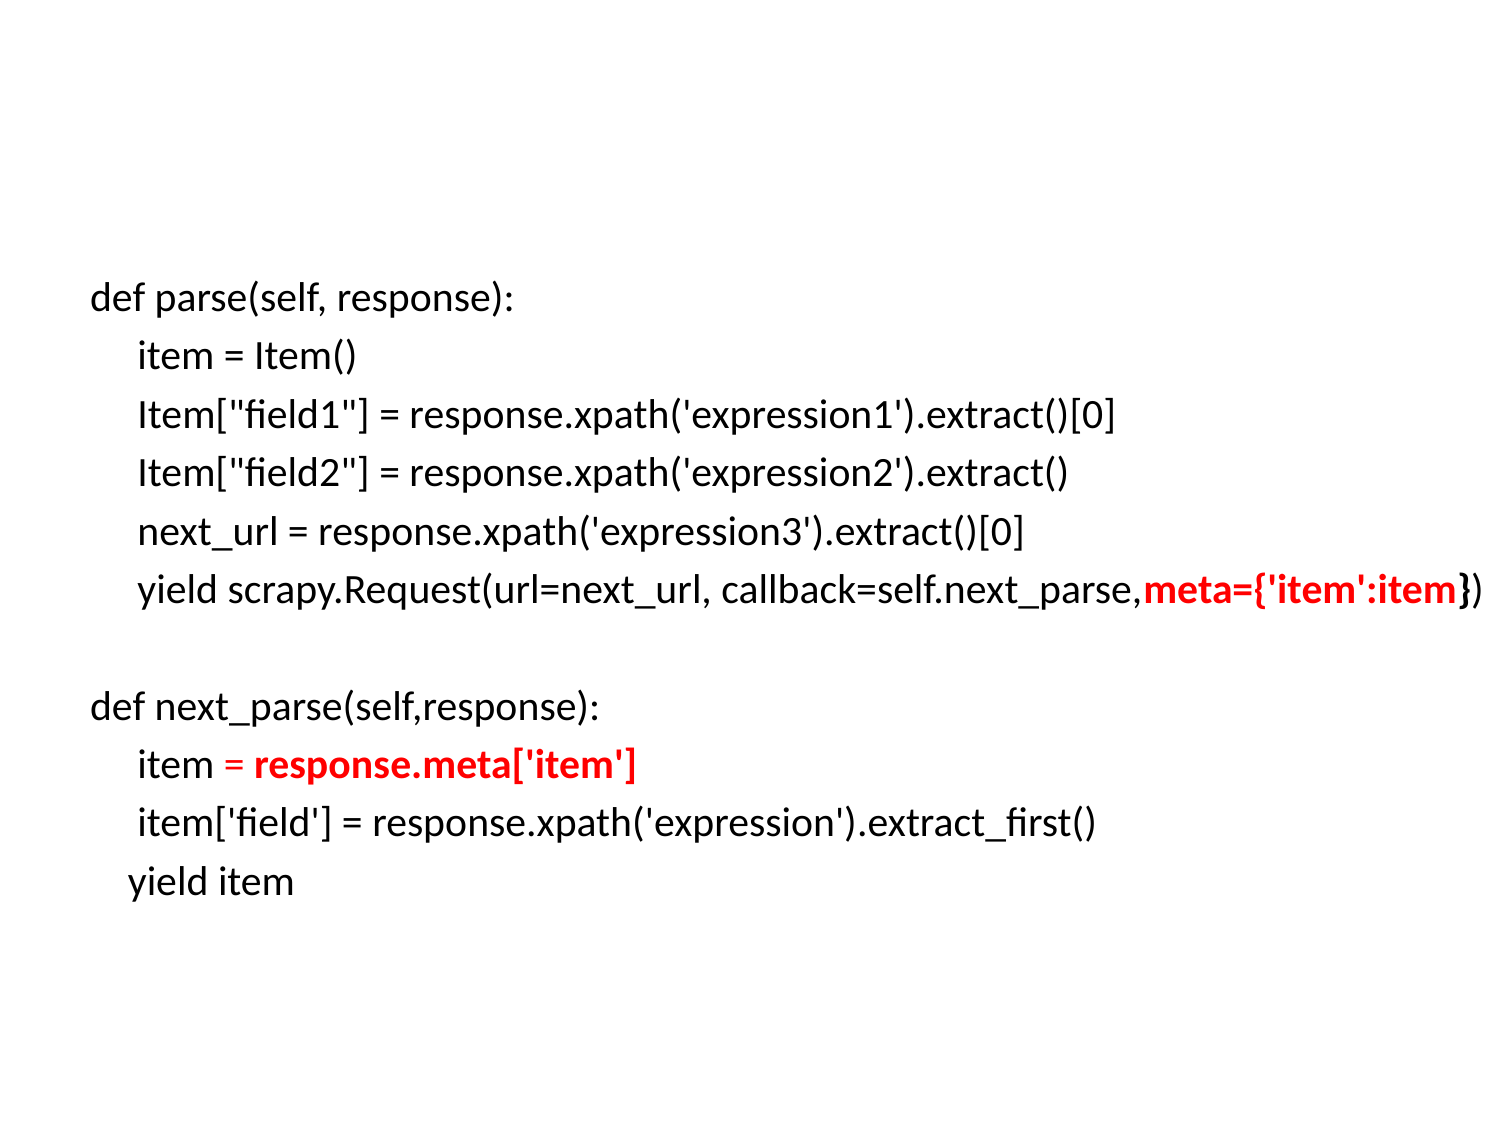

#
def parse(self, response):
     item = Item()
     Item["field1"] = response.xpath('expression1').extract()[0]
     Item["field2"] = response.xpath('expression2').extract()
     next_url = response.xpath('expression3').extract()[0]
     yield scrapy.Request(url=next_url, callback=self.next_parse,meta={'item':item})

def next_parse(self,response):
     item = response.meta['item']
     item['field'] = response.xpath('expression').extract_first()
    yield item